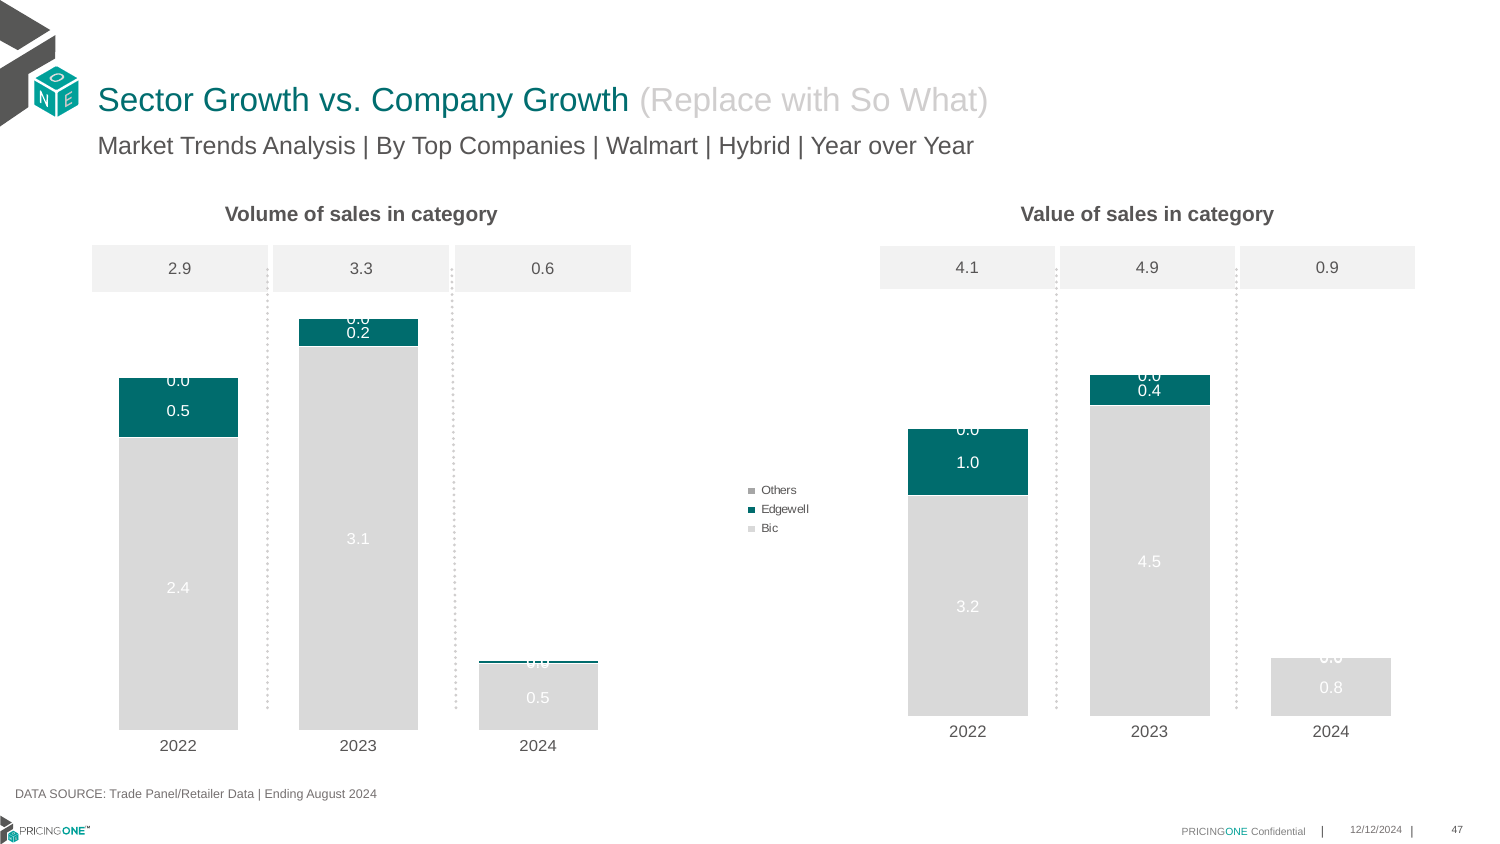

# Sector Growth vs. Company Growth (Replace with So What)
Market Trends Analysis | By Top Companies | Walmart | Hybrid | Year over Year
| Value of sales in category |  |  |
| --- | --- | --- |
| 4.1 | 4.9 | 0.9 |
| Volume of sales in category |  |  |
| --- | --- | --- |
| 2.9 | 3.3 | 0.6 |

### Chart

| Category | Bic | Edgewell | Others |
|---|---|---|---|
| 2022 | 3.157517 | 0.961124 | 1.9e-05 |
| 2023 | 4.451148 | 0.439868 | 1.1e-05 |
| 2024 | 0.834831 | 0.020923 | 0.002609 |

### Chart

| Category | Bic | Edgewell | Others |
|---|---|---|---|
| 2022 | 2.365524 | 0.484494 | 3.5e-05 |
| 2023 | 3.10043 | 0.223467 | 2.1e-05 |
| 2024 | 0.541231 | 0.025428 | 0.004529 |
DATA SOURCE: Trade Panel/Retailer Data | Ending August 2024

12/12/2024
47